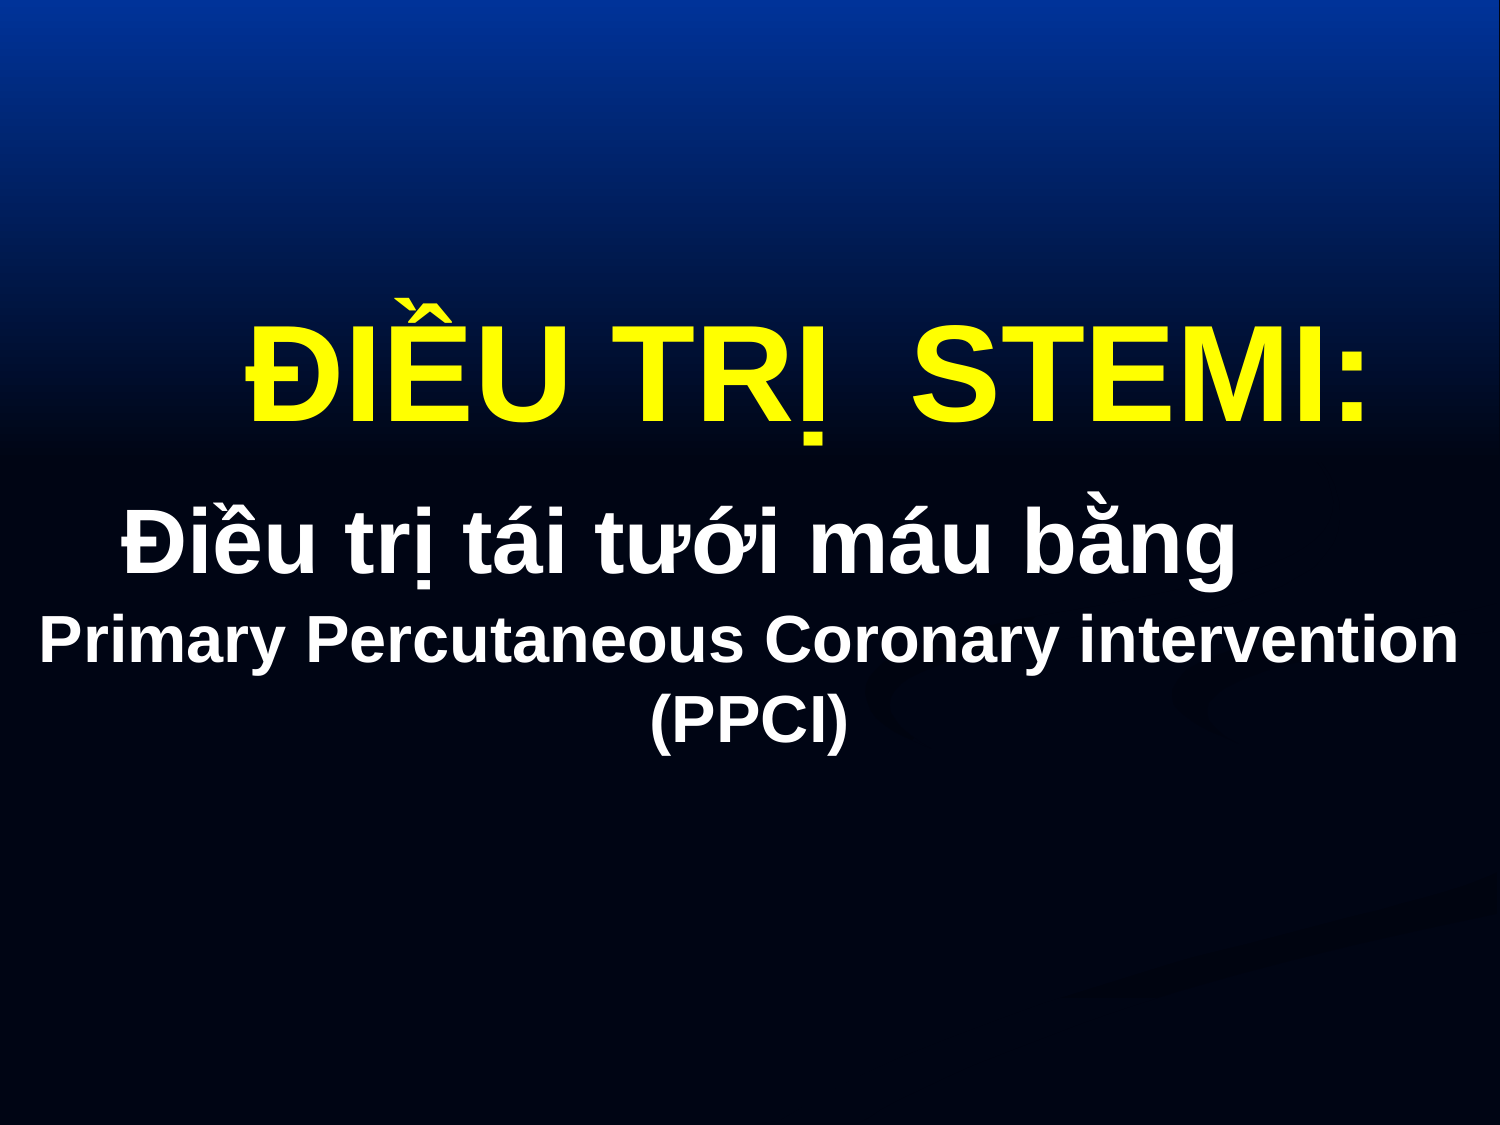

# ĐIỀU TRỊ  STEMI: Điều trị tái tưới máu bằng    	Primary Percutaneous Coronary intervention (PPCI)